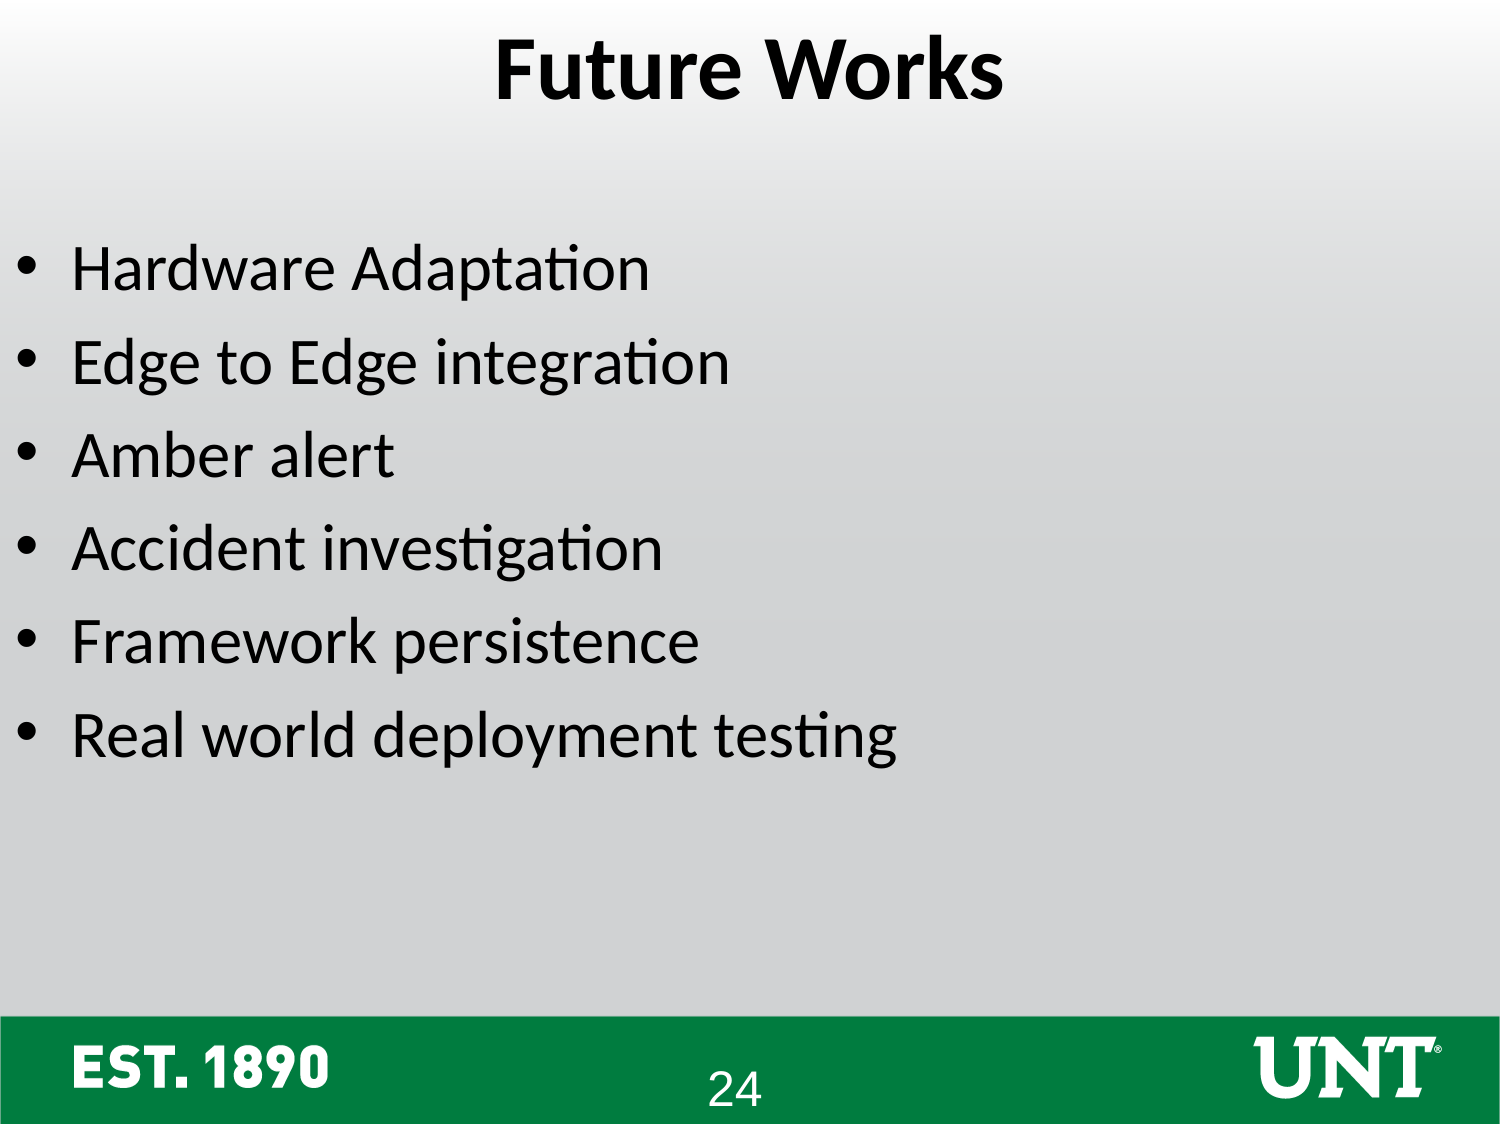

Future Works

Hardware Adaptation
Edge to Edge integration
Amber alert
Accident investigation
Framework persistence
Real world deployment testing
24